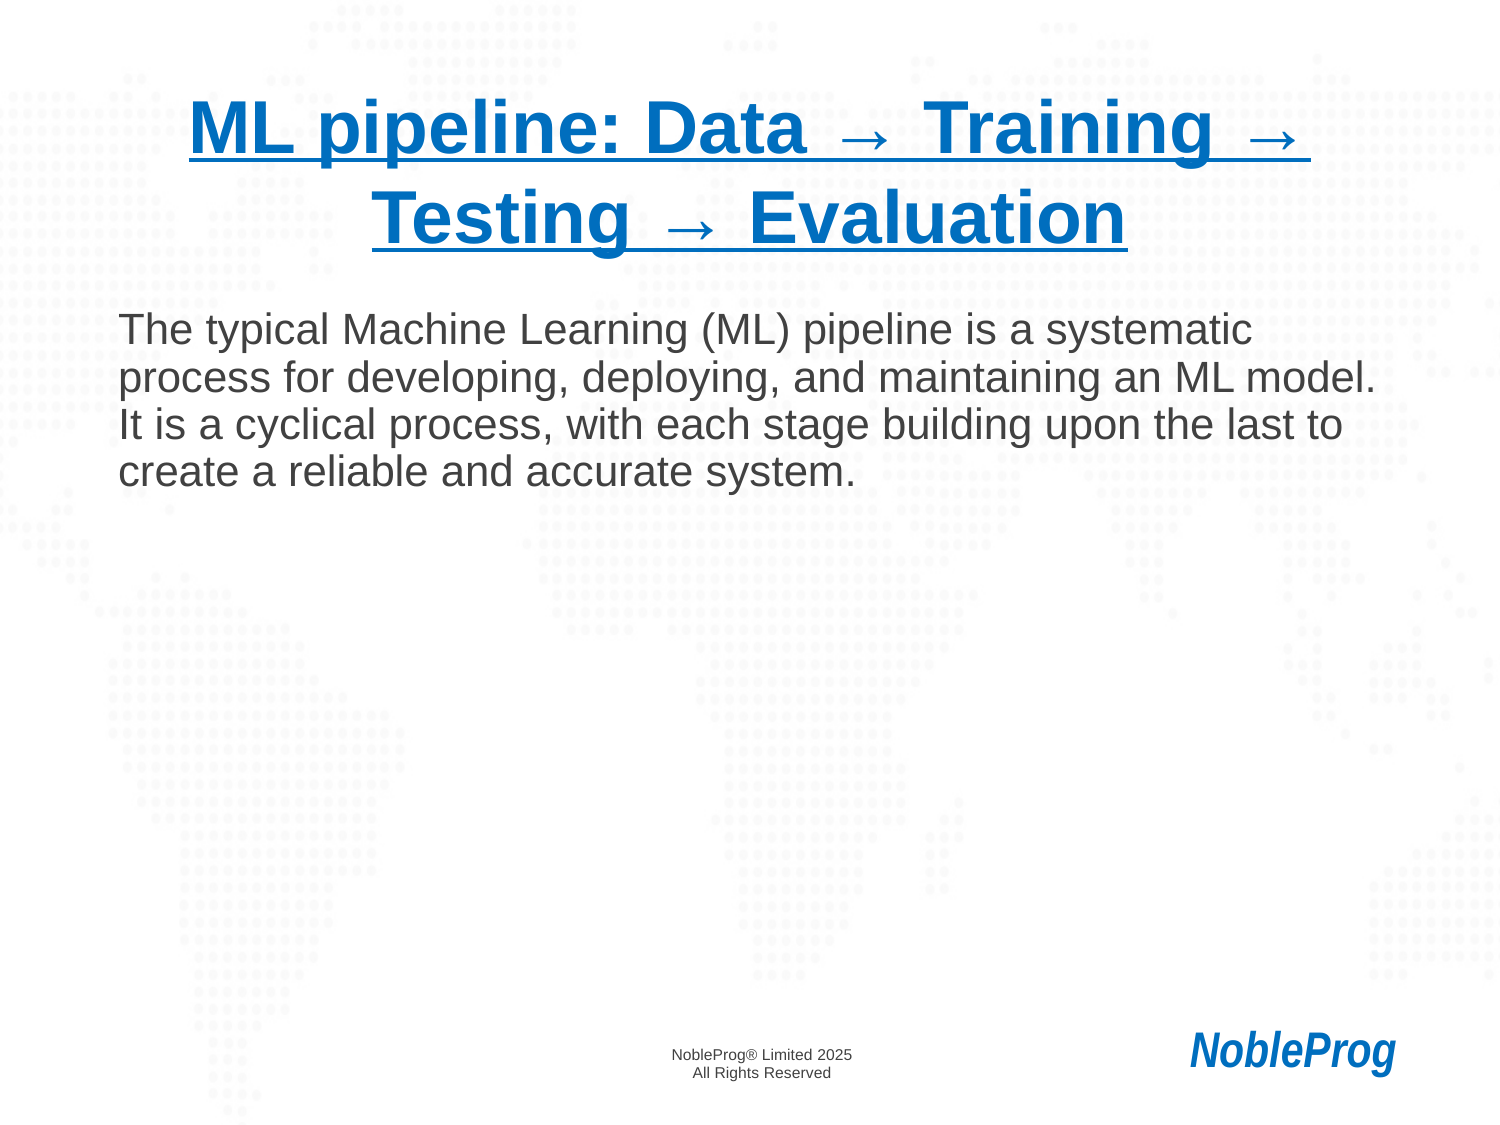

# ML pipeline: Data → Training → Testing → Evaluation
The typical Machine Learning (ML) pipeline is a systematic process for developing, deploying, and maintaining an ML model. It is a cyclical process, with each stage building upon the last to create a reliable and accurate system.